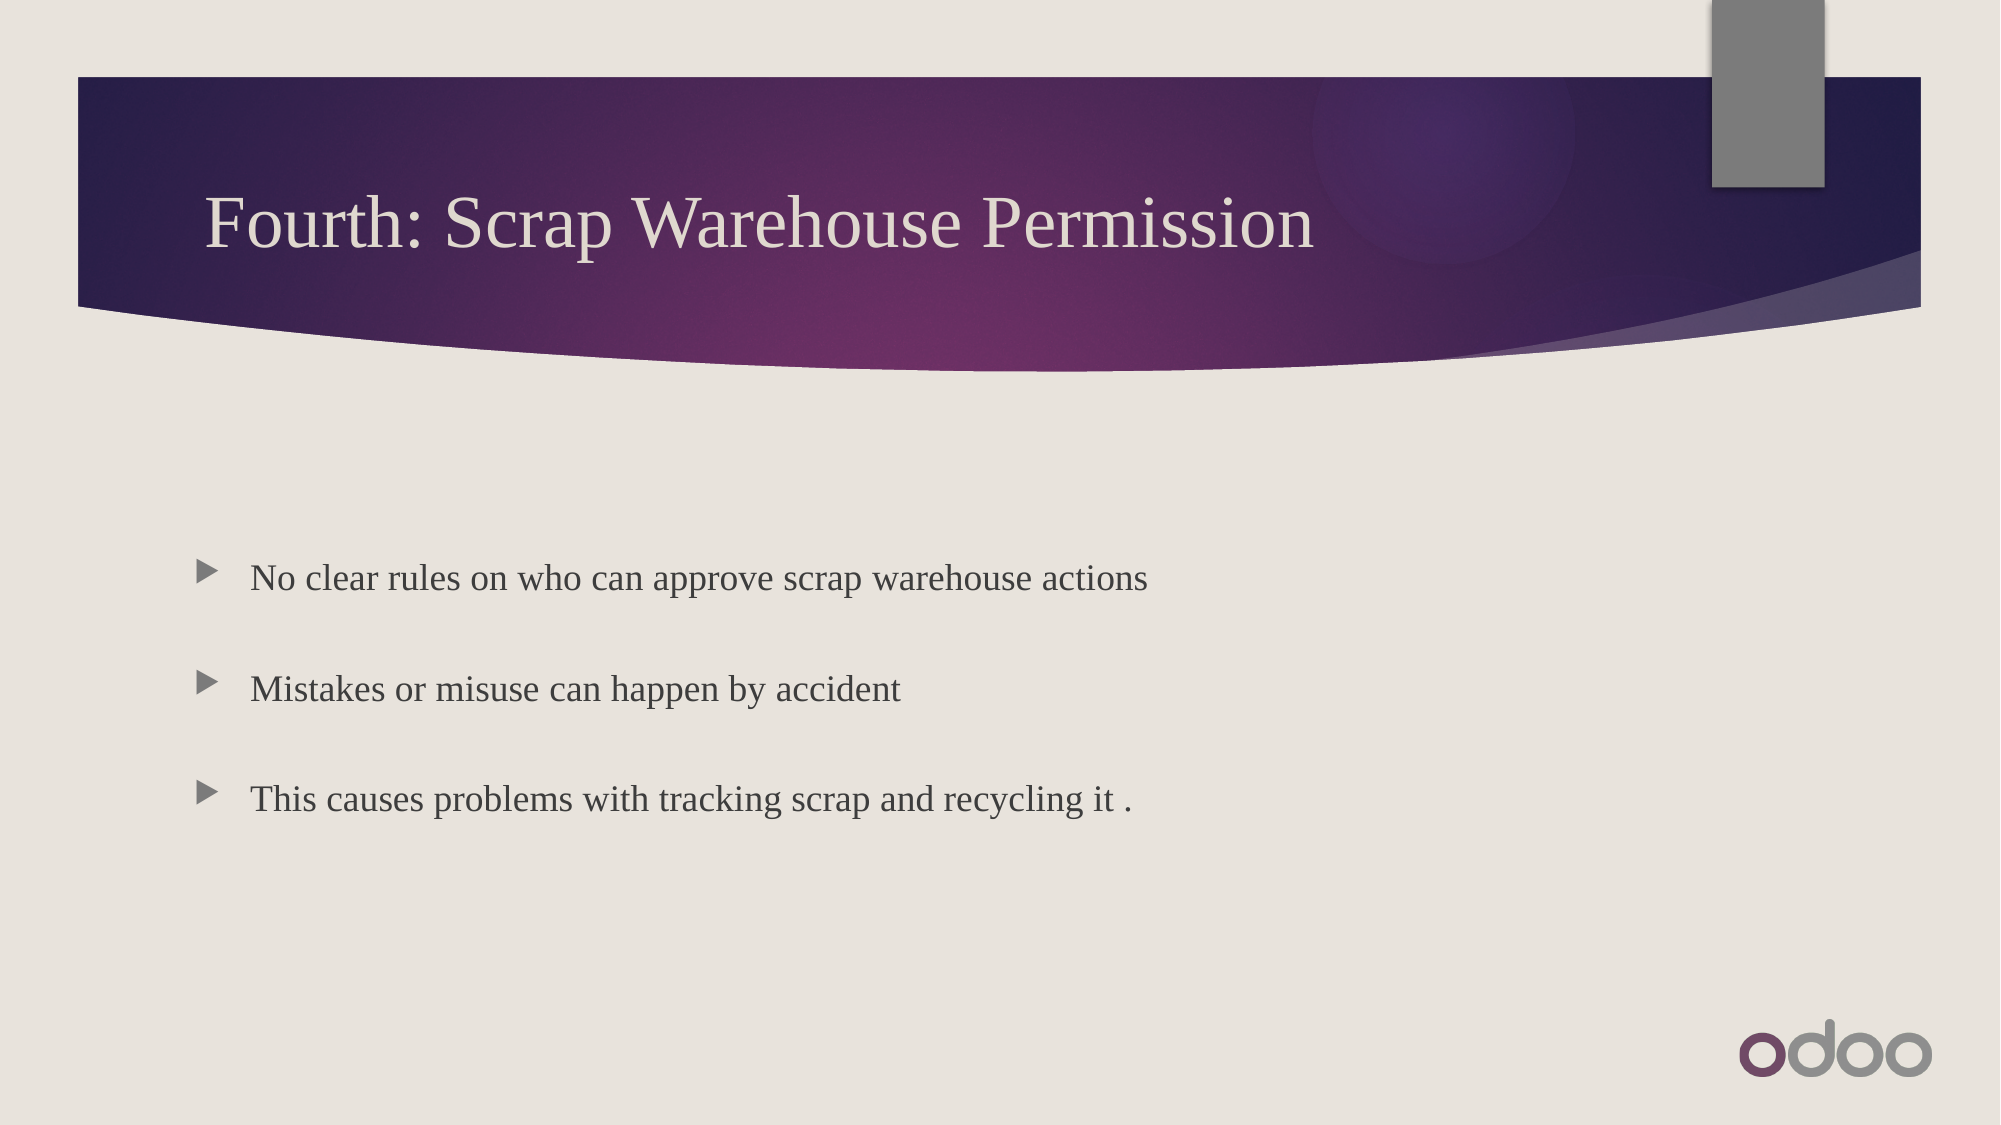

# Fourth: Scrap Warehouse Permission
No clear rules on who can approve scrap warehouse actions
Mistakes or misuse can happen by accident
This causes problems with tracking scrap and recycling it .